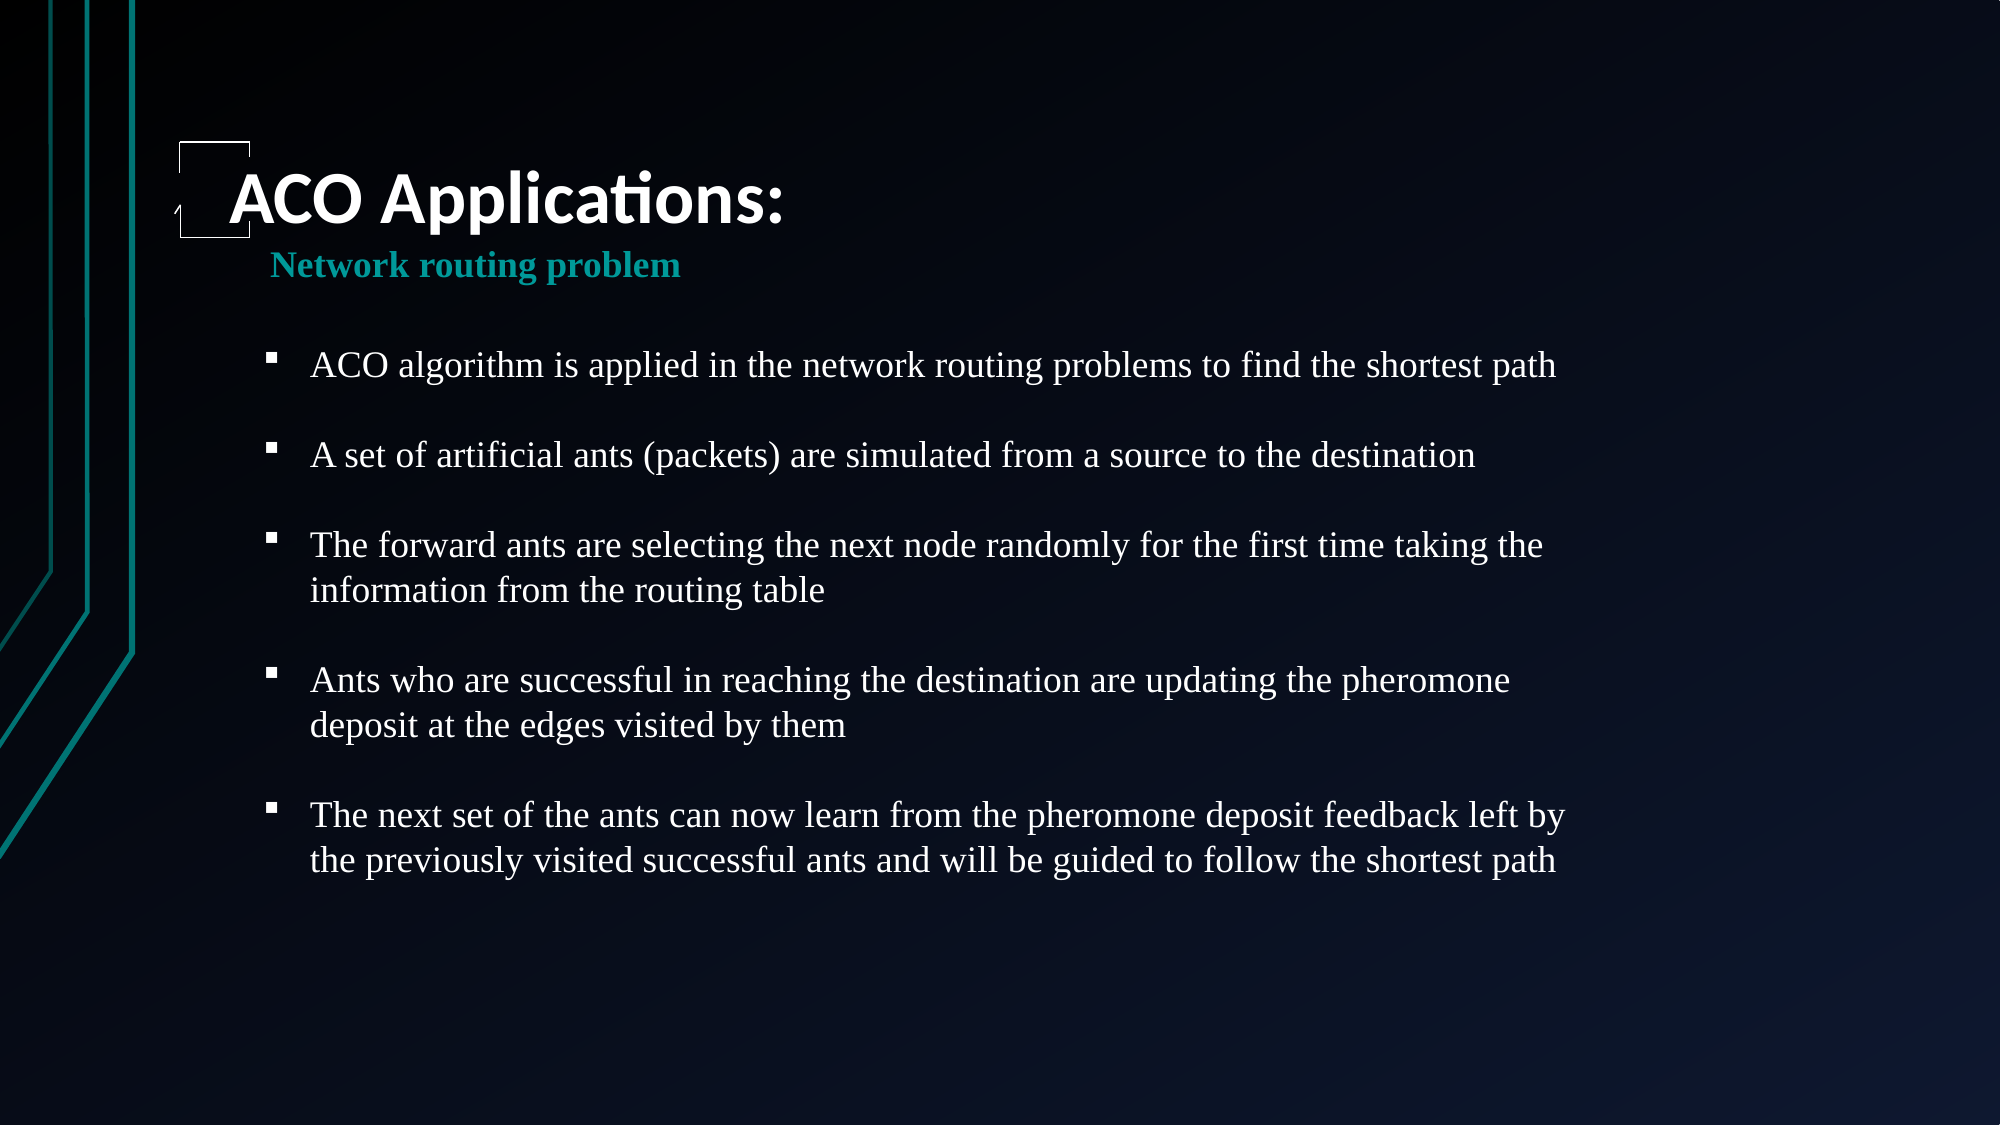

ACO Applications:
Network routing problem
ACO algorithm is applied in the network routing problems to find the shortest path

A set of artificial ants (packets) are simulated from a source to the destination

The forward ants are selecting the next node randomly for the first time taking the information from the routing table

Ants who are successful in reaching the destination are updating the pheromone deposit at the edges visited by them

The next set of the ants can now learn from the pheromone deposit feedback left by the previously visited successful ants and will be guided to follow the shortest path